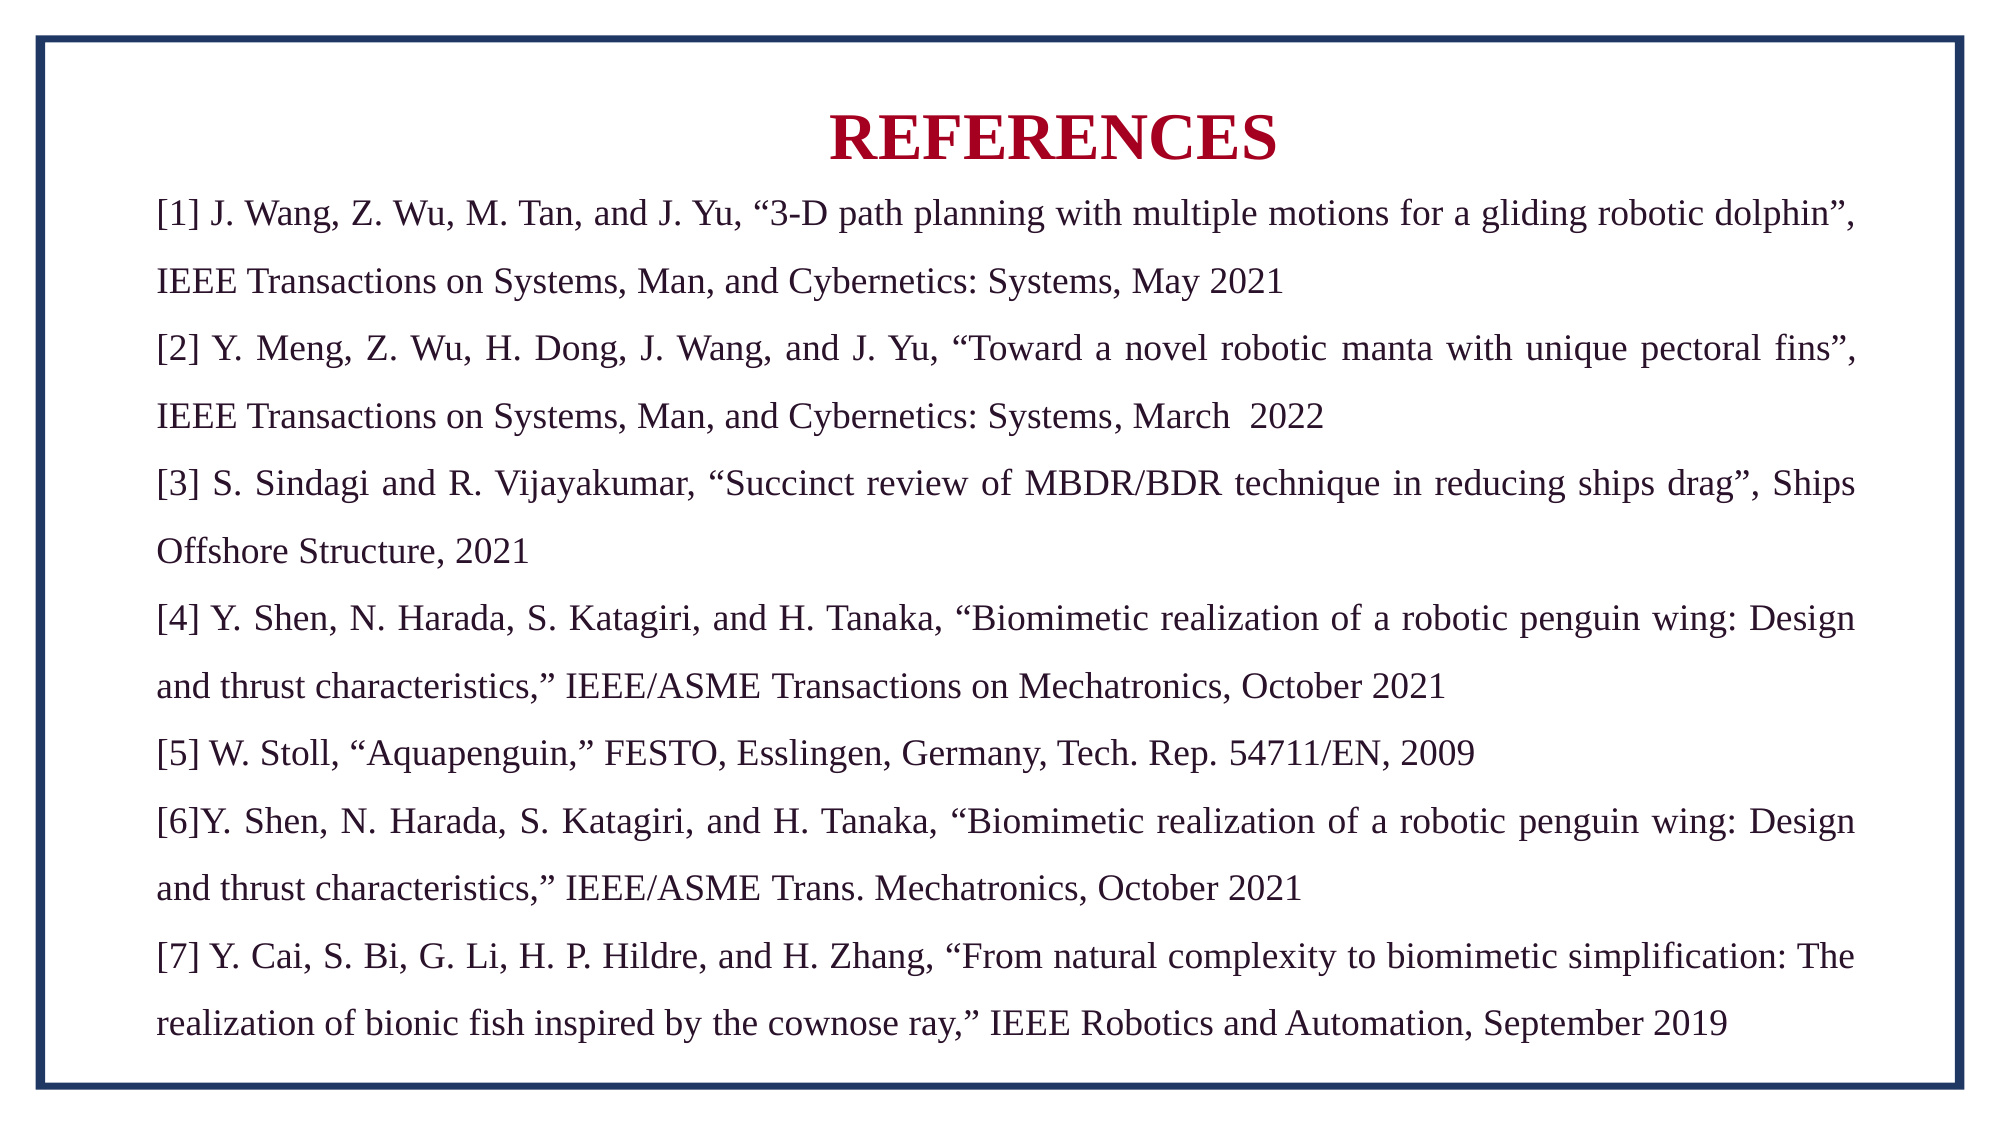

# REFERENCES
[1] J. Wang, Z. Wu, M. Tan, and J. Yu, “3-D path planning with multiple motions for a gliding robotic dolphin”, IEEE Transactions on Systems, Man, and Cybernetics: Systems, May 2021
[2] Y. Meng, Z. Wu, H. Dong, J. Wang, and J. Yu, “Toward a novel robotic manta with unique pectoral fins”, IEEE Transactions on Systems, Man, and Cybernetics: Systems, March  2022
[3] S. Sindagi and R. Vijayakumar, “Succinct review of MBDR/BDR technique in reducing ships drag”, Ships Offshore Structure, 2021
[4] Y. Shen, N. Harada, S. Katagiri, and H. Tanaka, “Biomimetic realization of a robotic penguin wing: Design and thrust characteristics,” IEEE/ASME Transactions on Mechatronics, October 2021
[5] W. Stoll, “Aquapenguin,” FESTO, Esslingen, Germany, Tech. Rep. 54711/EN, 2009
[6]Y. Shen, N. Harada, S. Katagiri, and H. Tanaka, “Biomimetic realization of a robotic penguin wing: Design and thrust characteristics,” IEEE/ASME Trans. Mechatronics, October 2021
[7] Y. Cai, S. Bi, G. Li, H. P. Hildre, and H. Zhang, “From natural complexity to biomimetic simplification: The realization of bionic fish inspired by the cownose ray,” IEEE Robotics and Automation, September 2019